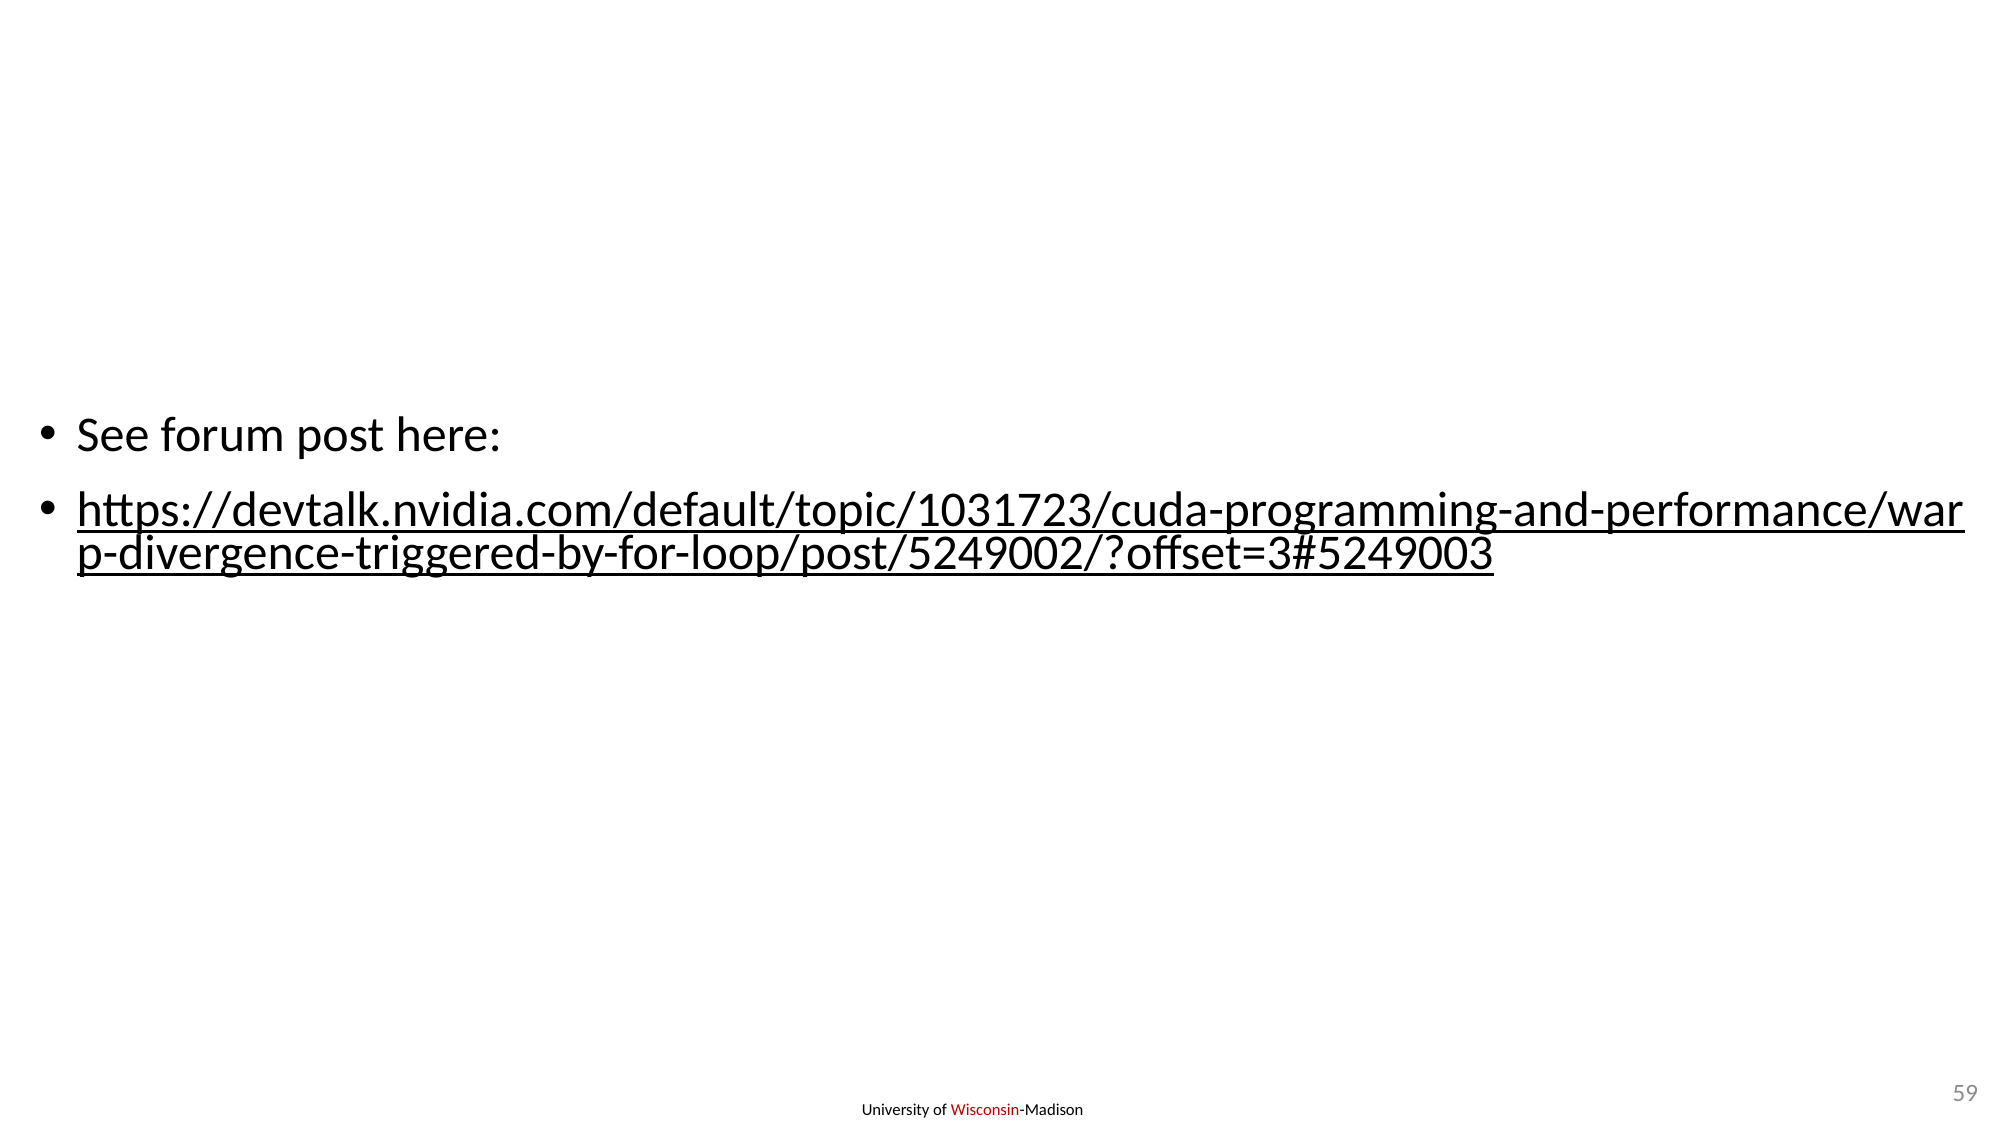

#

See forum post here:
https://devtalk.nvidia.com/default/topic/1031723/cuda-programming-and-performance/warp-divergence-triggered-by-for-loop/post/5249002/?offset=3#5249003
59